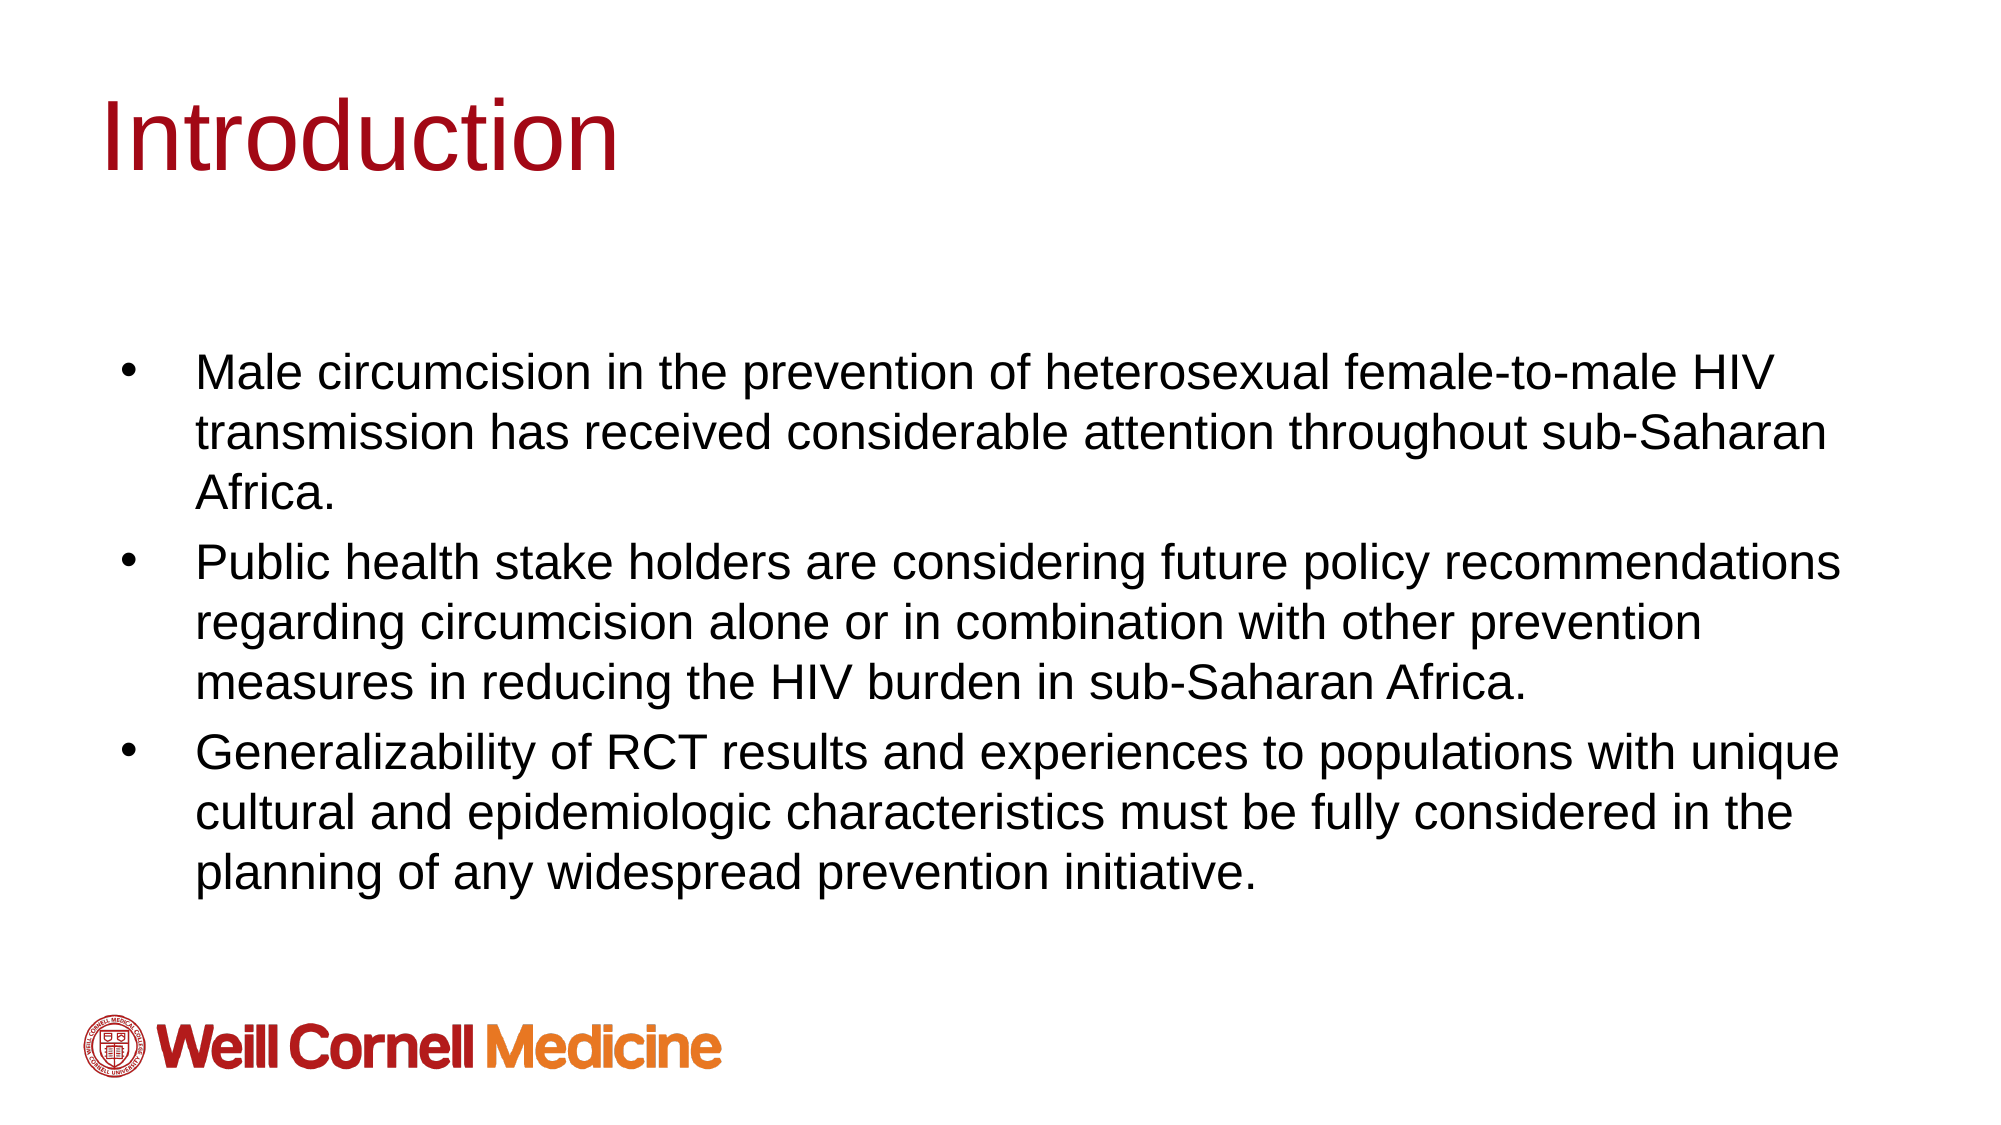

Introduction
Male circumcision in the prevention of heterosexual female-to-male HIV transmission has received considerable attention throughout sub-Saharan Africa.
Public health stake holders are considering future policy recommendations regarding circumcision alone or in combination with other prevention measures in reducing the HIV burden in sub-Saharan Africa.
Generalizability of RCT results and experiences to populations with unique cultural and epidemiologic characteristics must be fully considered in the planning of any widespread prevention initiative.